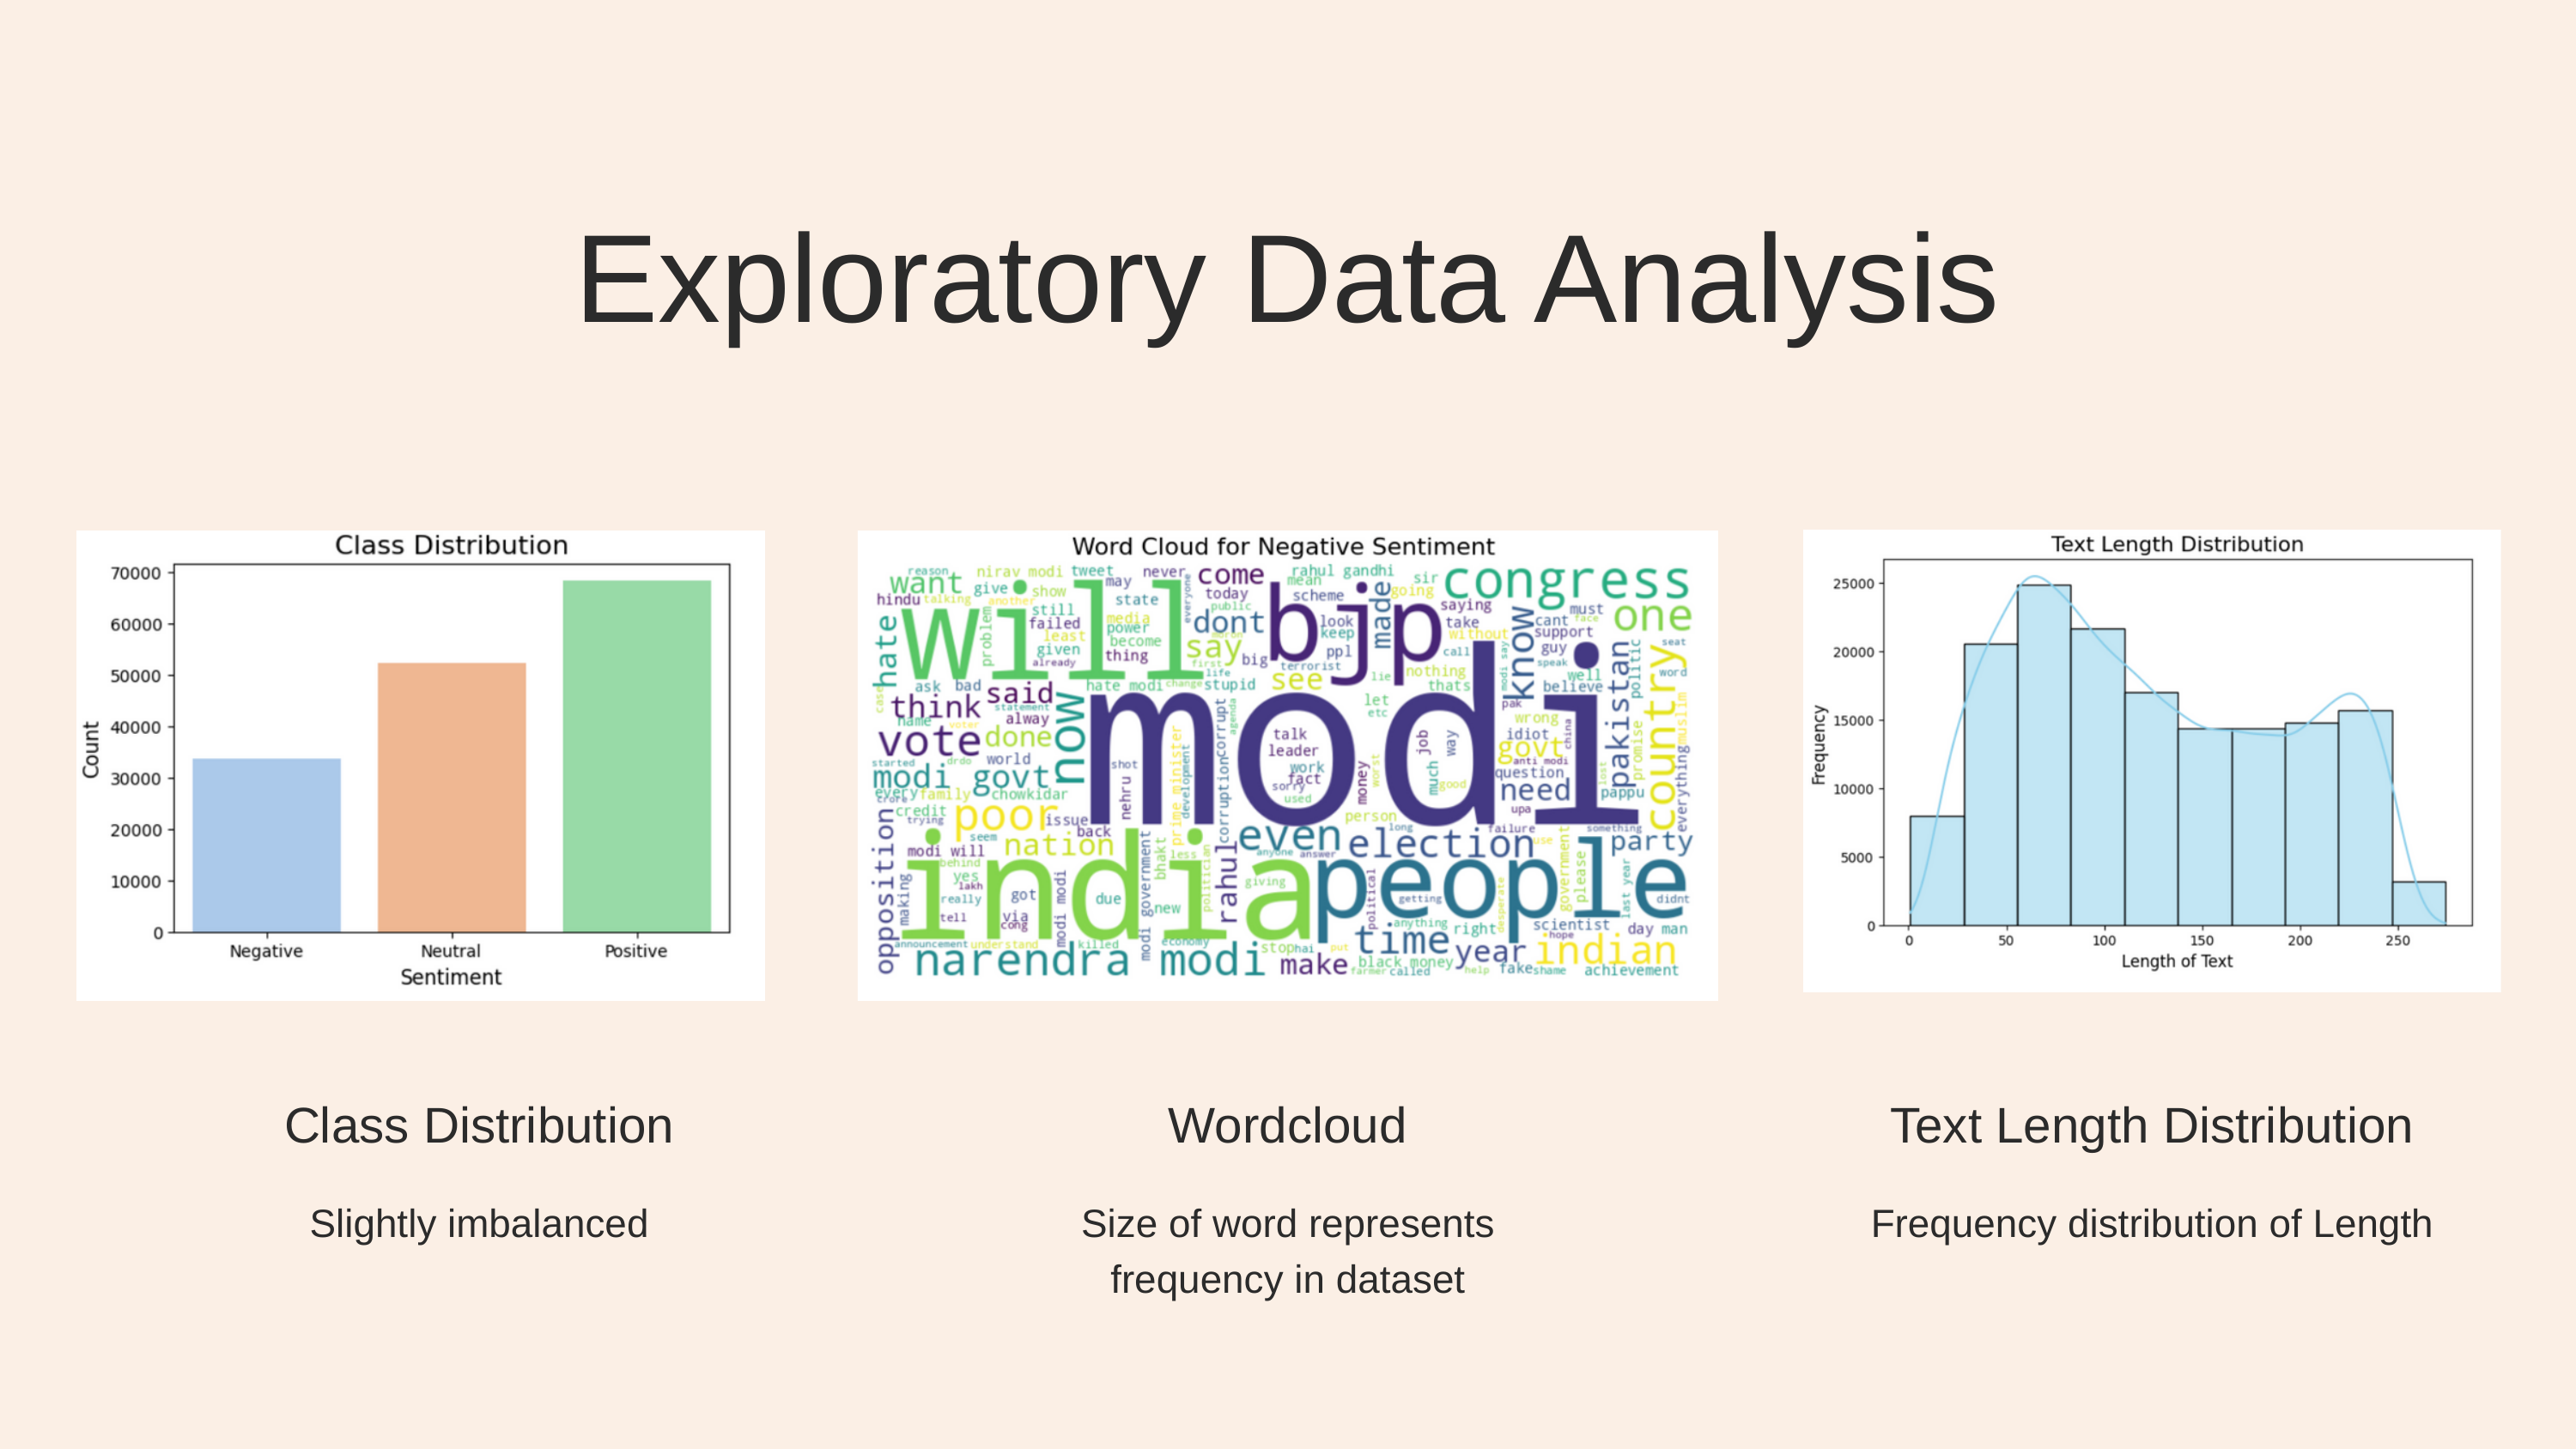

Exploratory Data Analysis

Class Distribution
Slightly imbalanced
Wordcloud
Size of word represents frequency in dataset
Text Length Distribution
Frequency distribution of Length